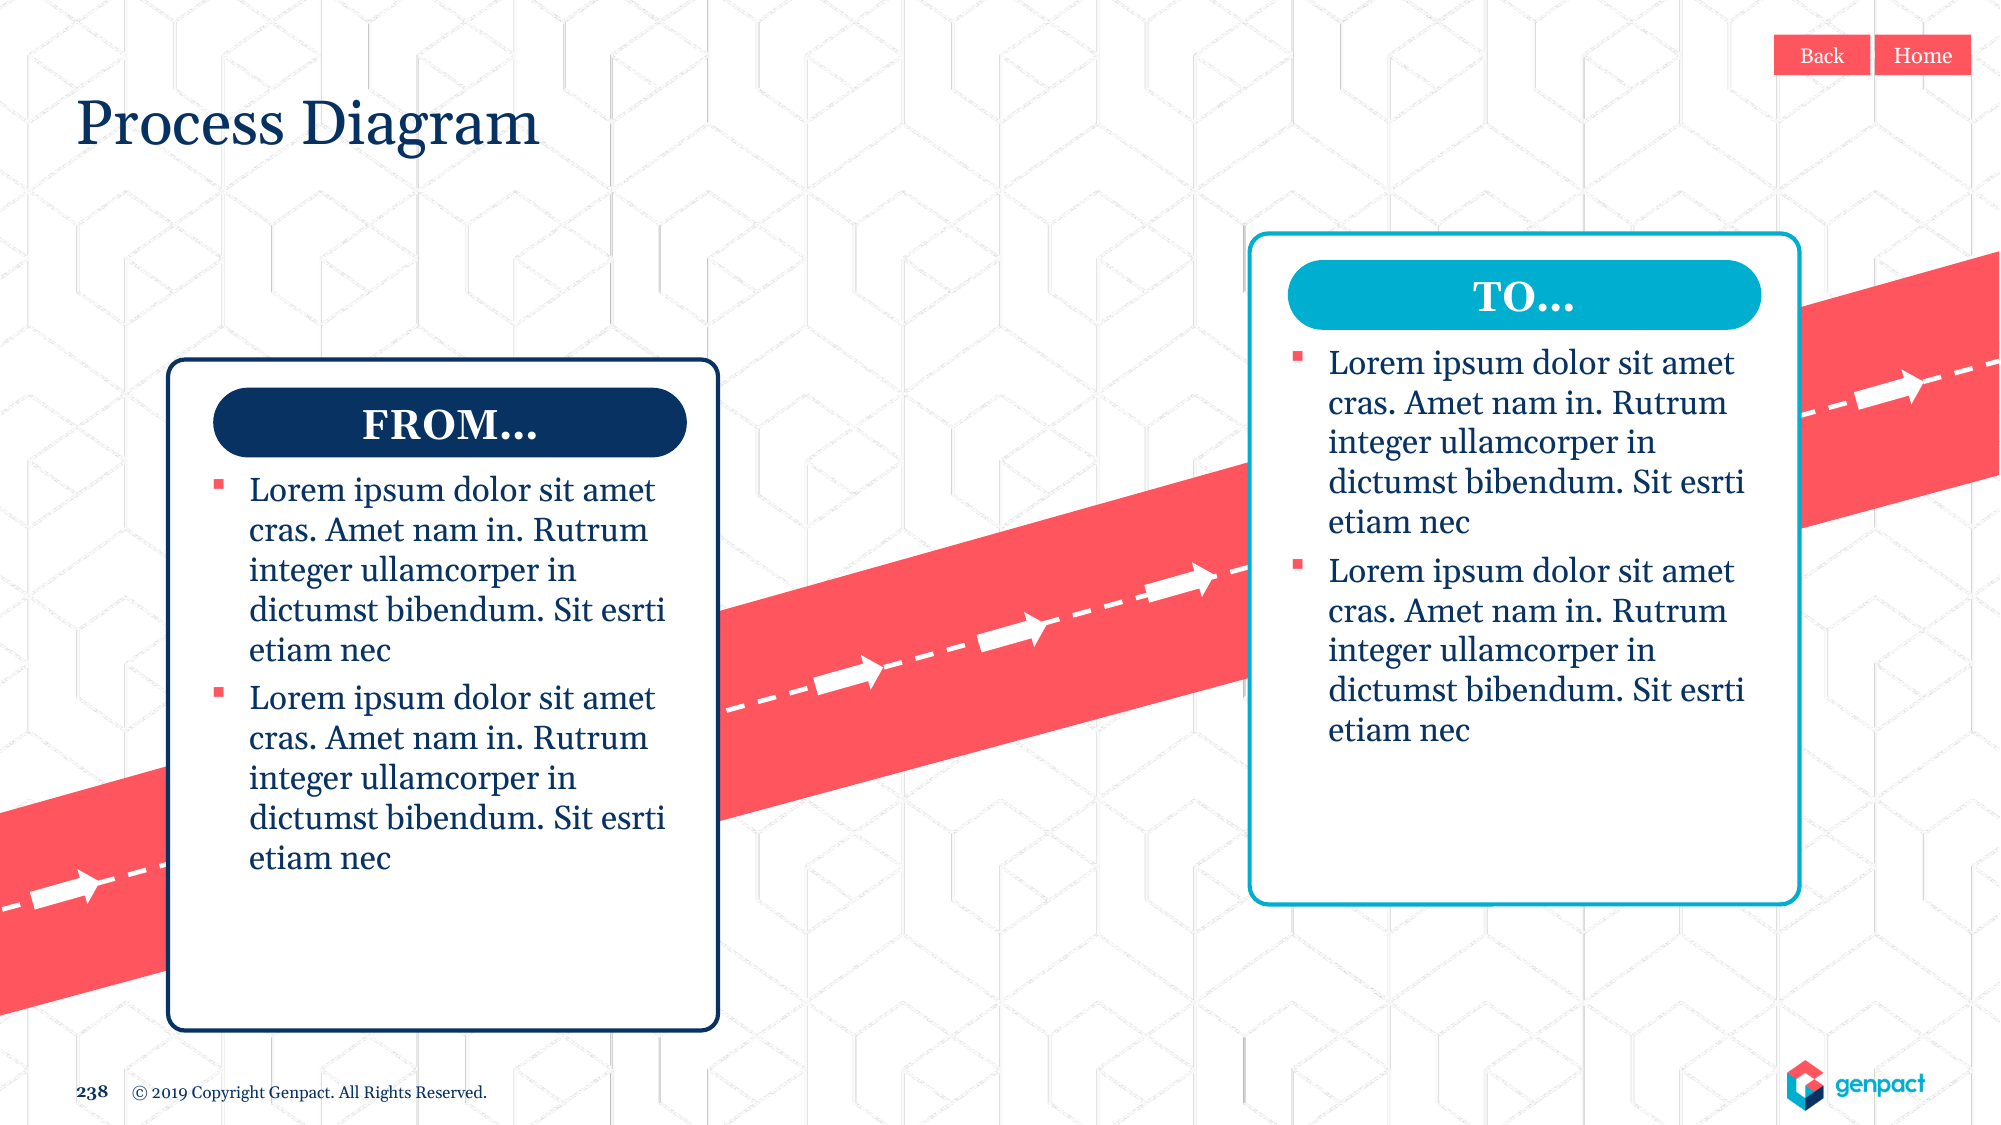

Back
Home
# Process Diagram

TO…
Lorem ipsum dolor sit amet cras. Amet nam in. Rutrum integer ullamcorper in dictumst bibendum. Sit esrti etiam nec
Lorem ipsum dolor sit amet cras. Amet nam in. Rutrum integer ullamcorper in dictumst bibendum. Sit esrti etiam nec

FROM…
Lorem ipsum dolor sit amet cras. Amet nam in. Rutrum integer ullamcorper in dictumst bibendum. Sit esrti etiam nec
Lorem ipsum dolor sit amet cras. Amet nam in. Rutrum integer ullamcorper in dictumst bibendum. Sit esrti etiam nec